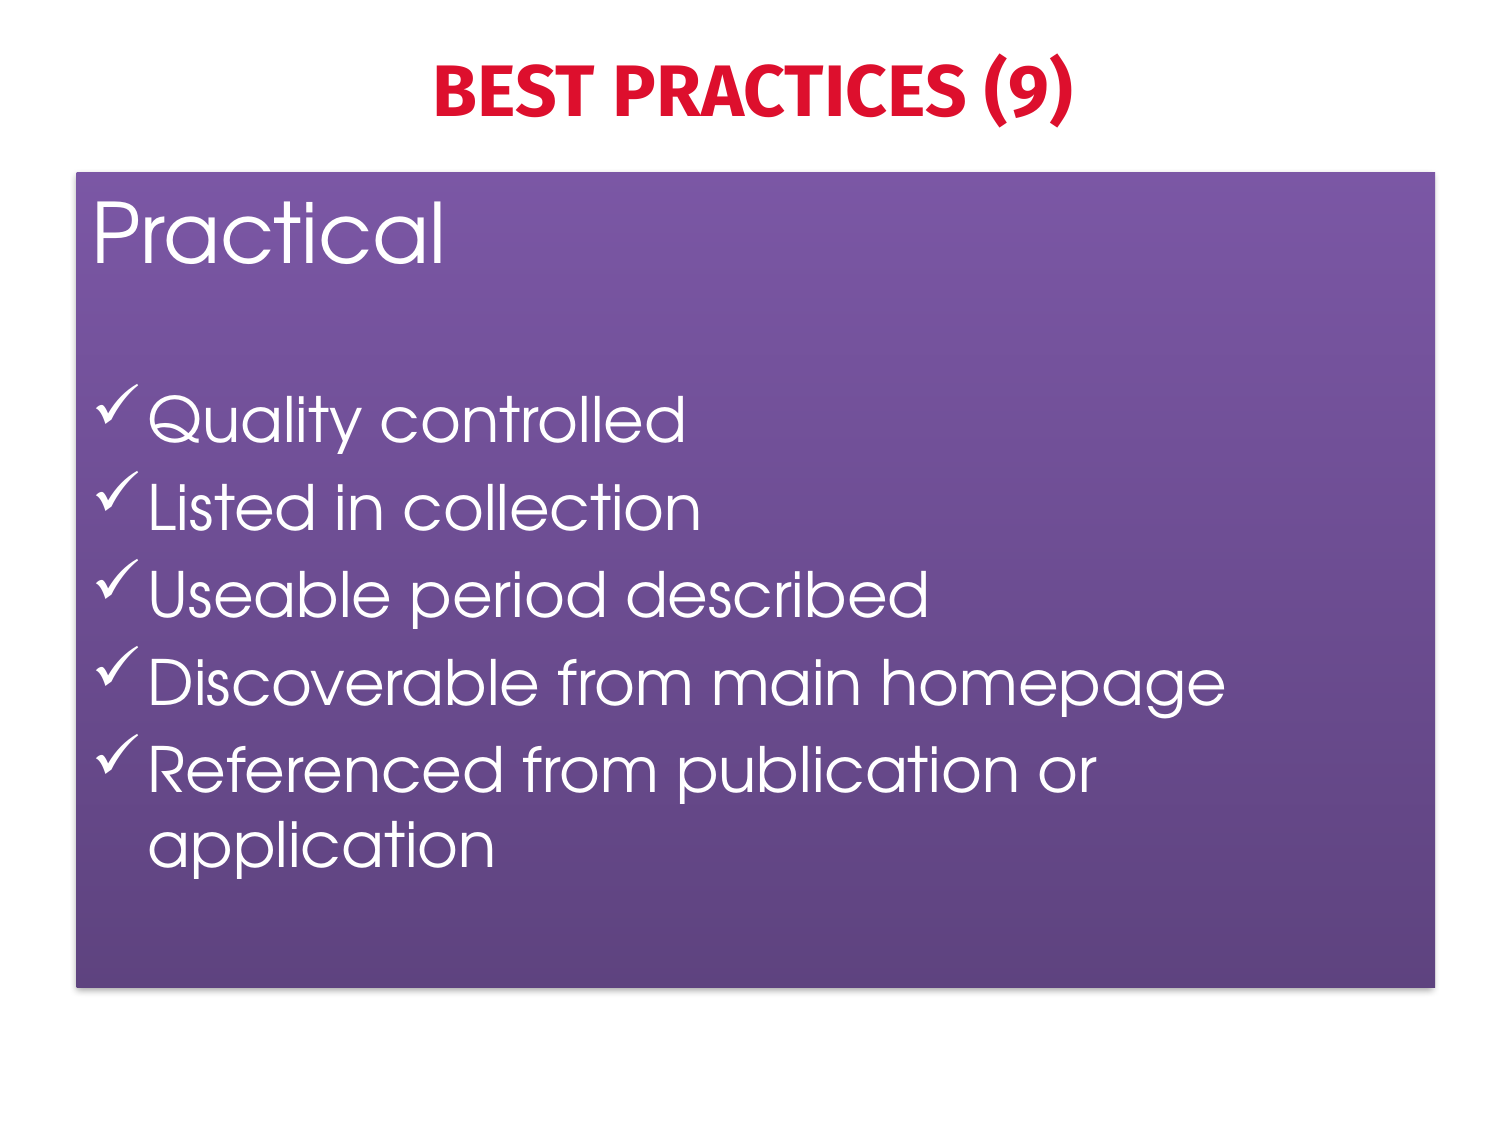

# BEST PRACTICES (9)
Practical

Quality controlled
Listed in collection
Useable period described
Discoverable from main homepage
Referenced from publication or application